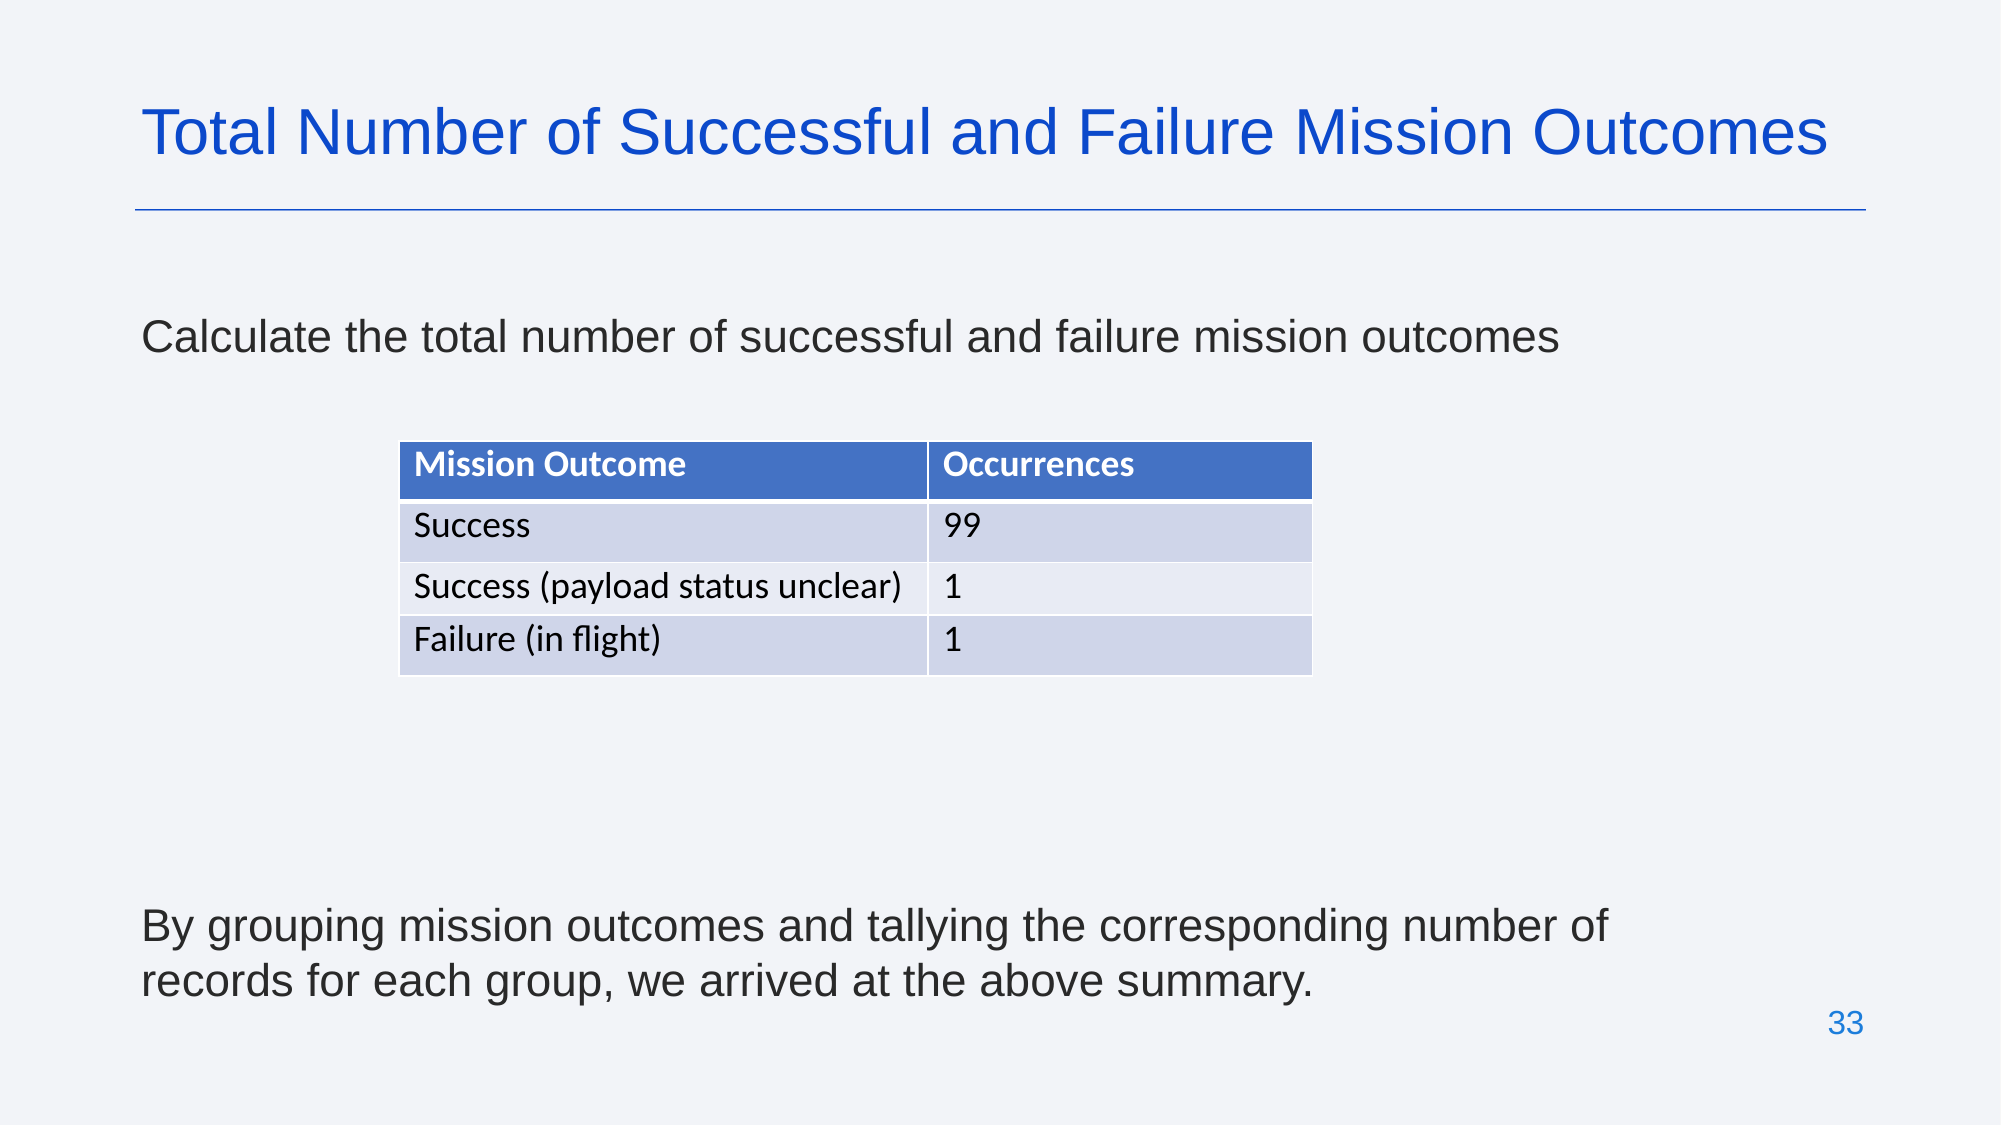

Total Number of Successful and Failure Mission Outcomes
Calculate the total number of successful and failure mission outcomes

By grouping mission outcomes and tallying the corresponding number of records for each group, we arrived at the above summary.
| Mission Outcome | Occurrences |
| --- | --- |
| Success | 99 |
| Success (payload status unclear) | 1 |
| Failure (in flight) | 1 |
33